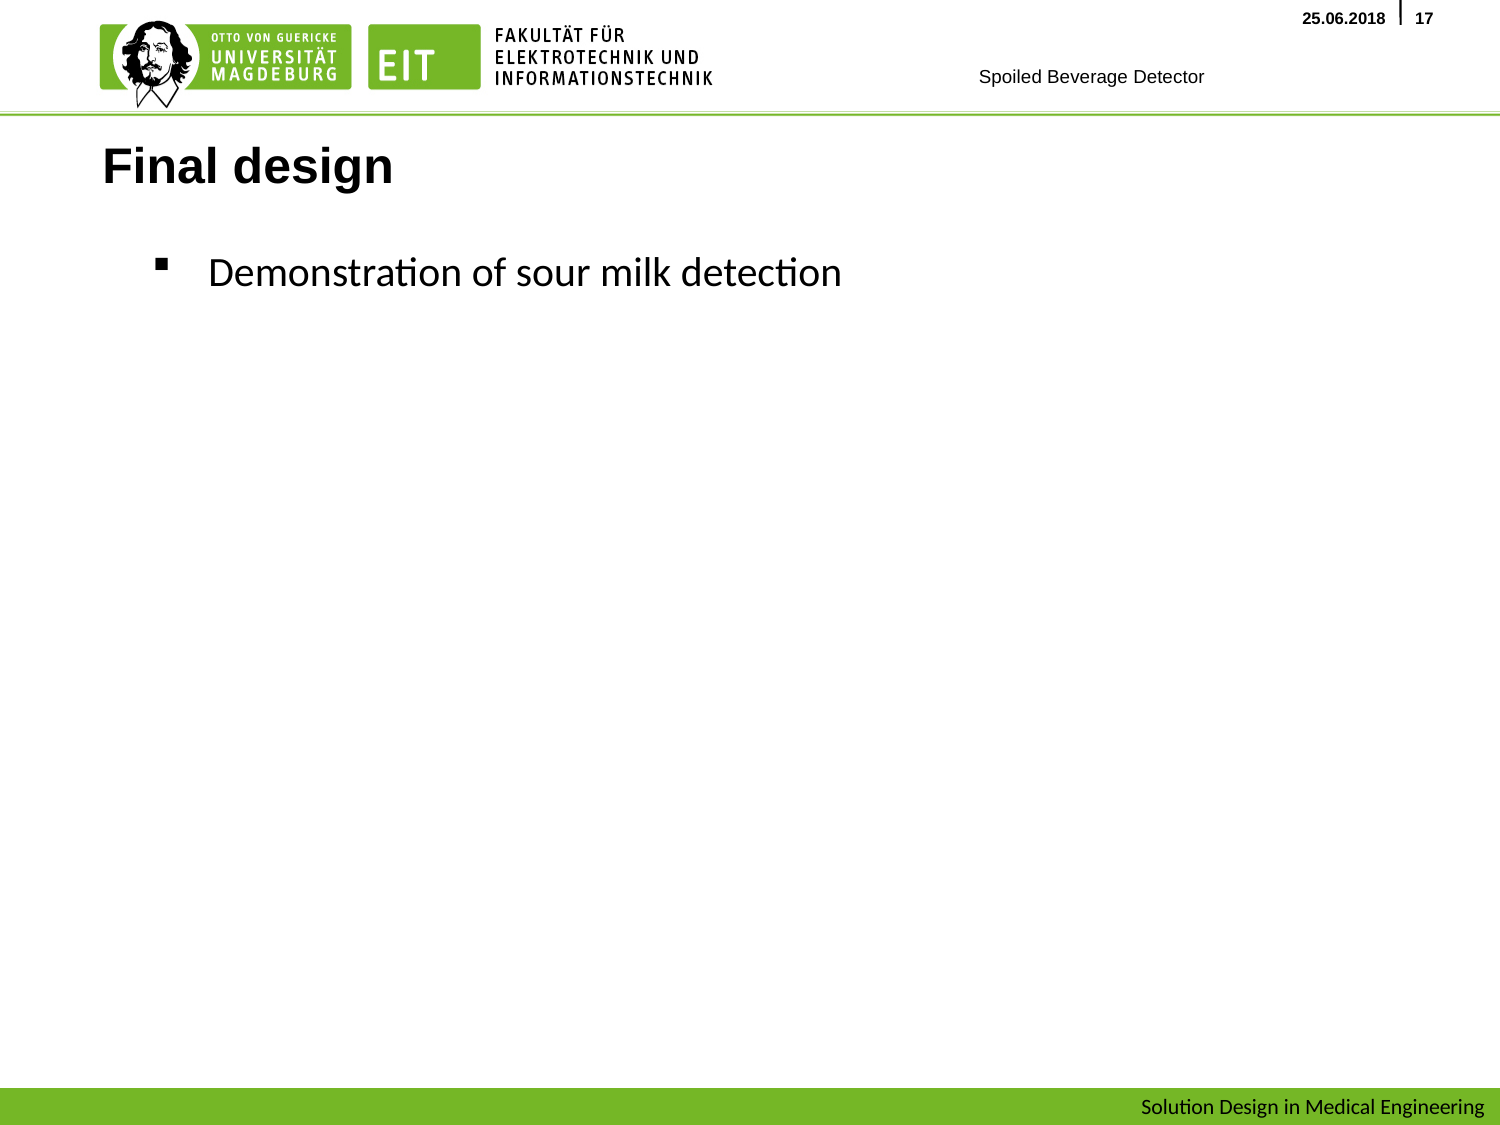

# Final design
Demonstration of sour milk detection